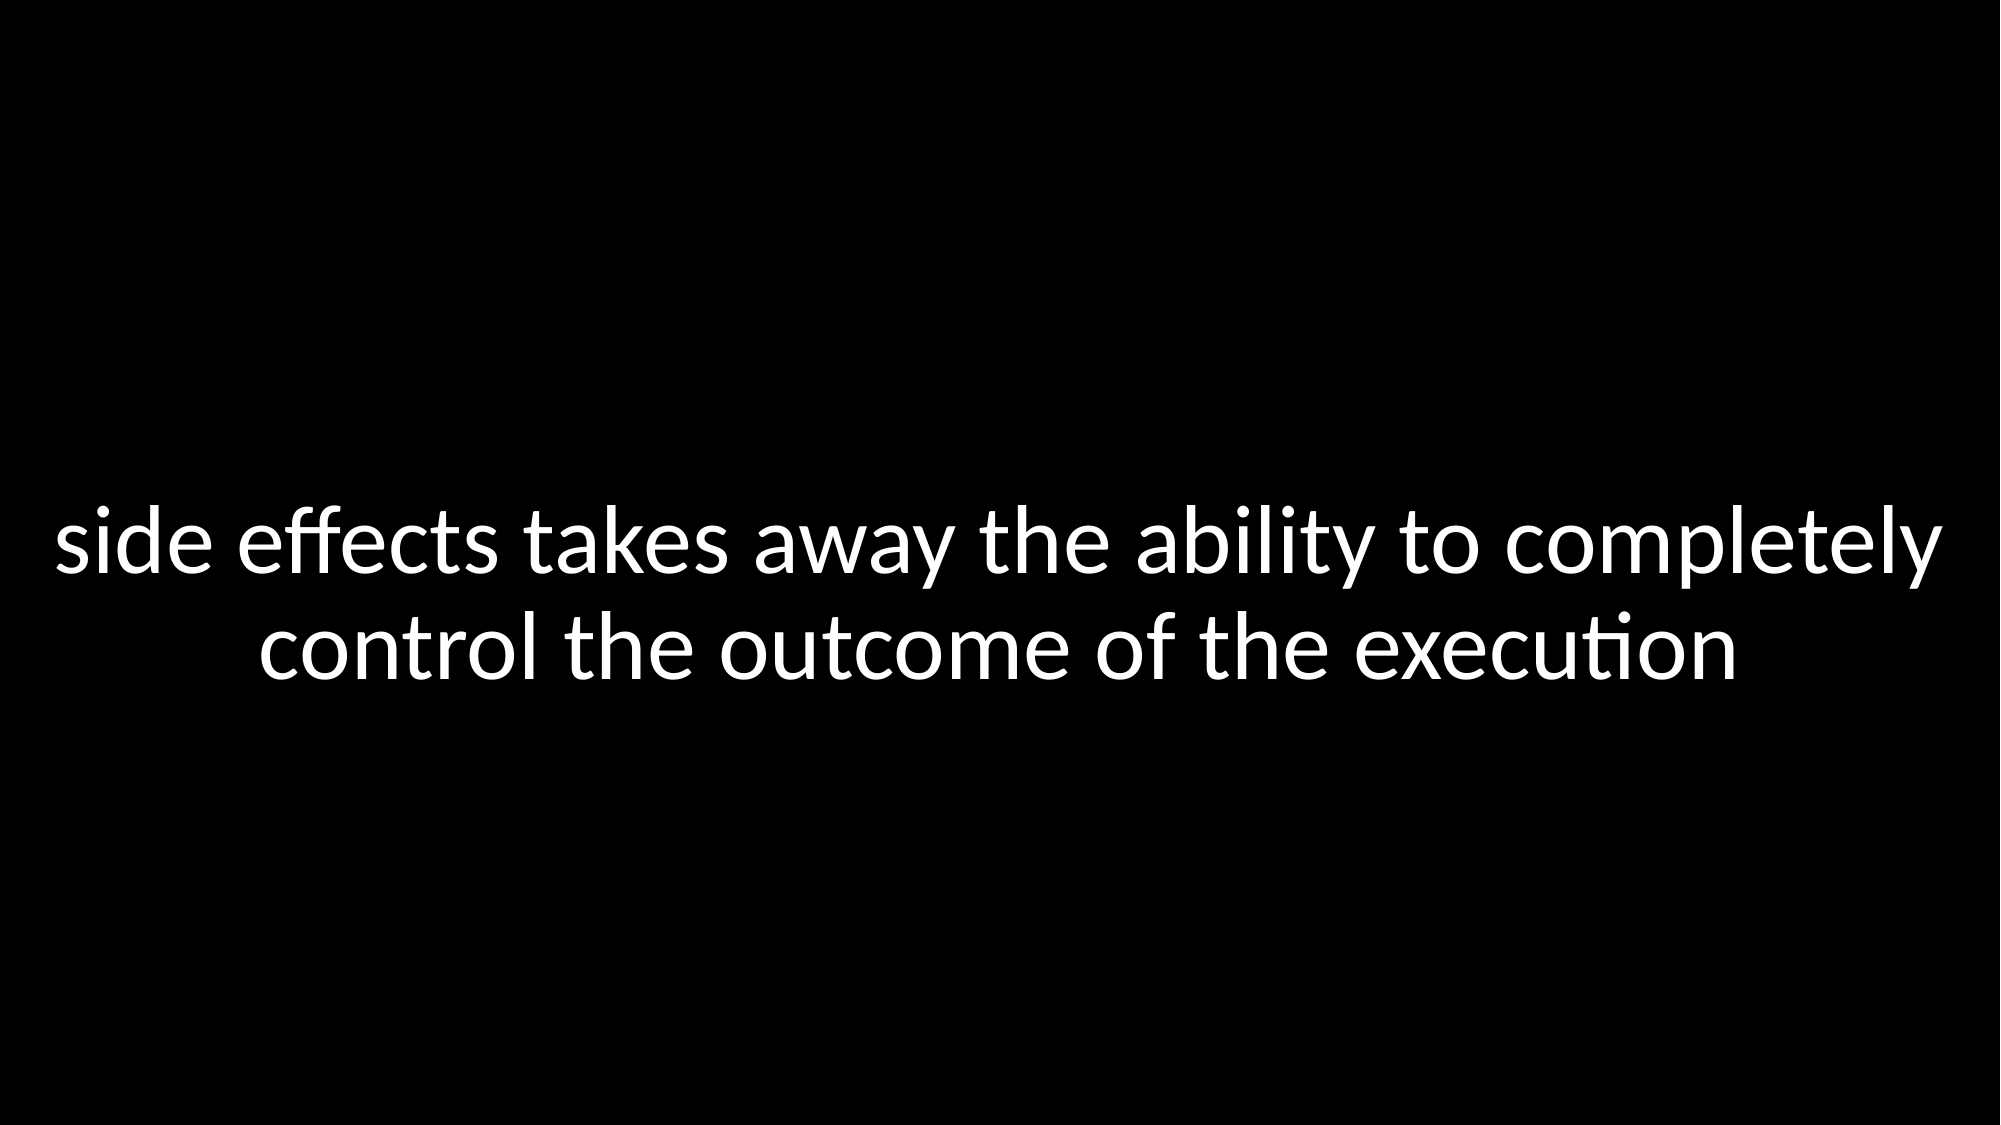

# side effects takes away the ability to completely control the outcome of the execution